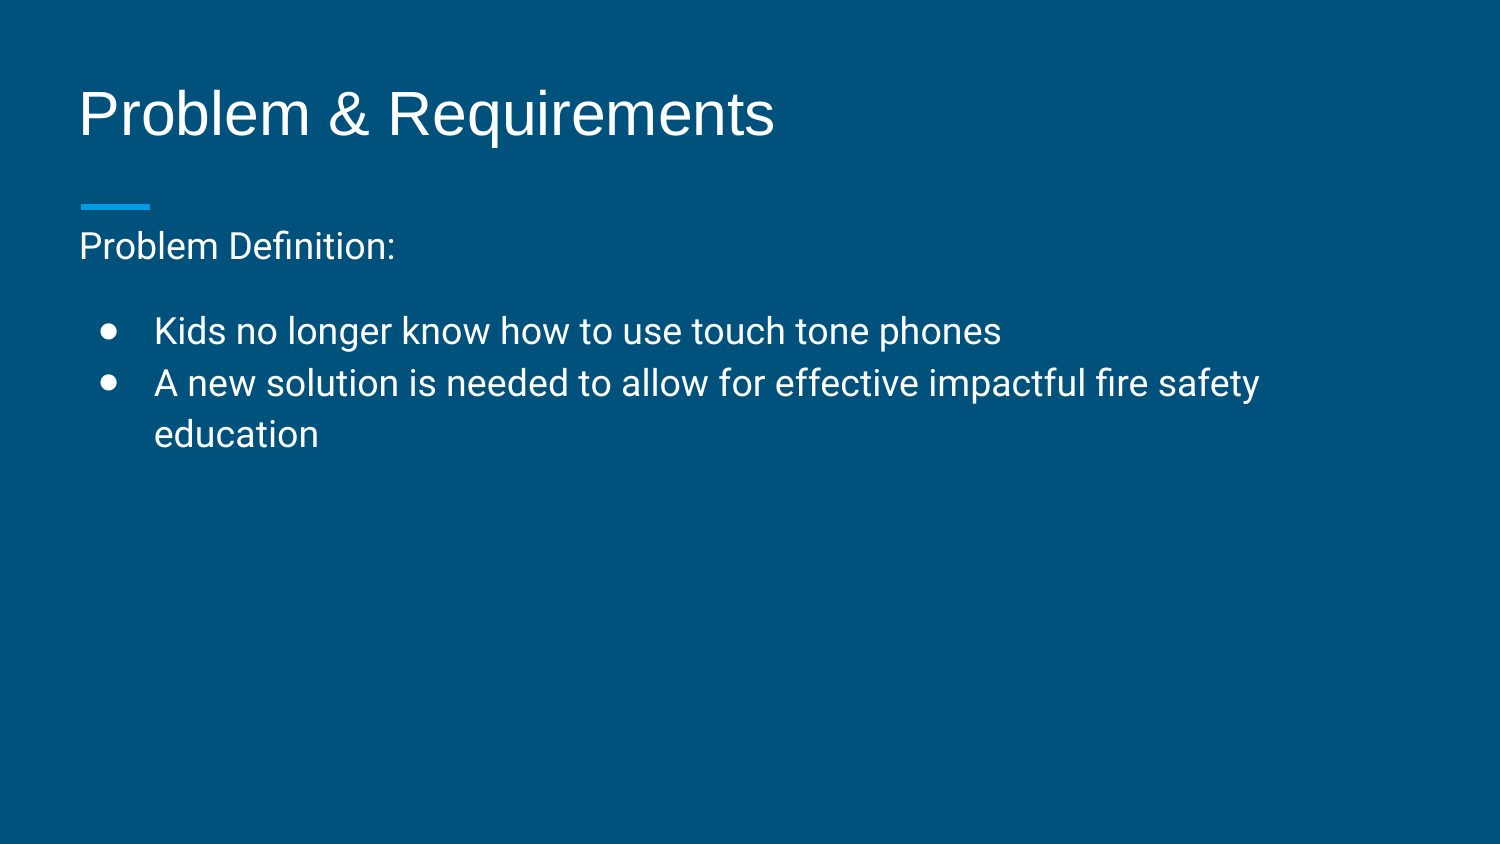

# Problem & Requirements
Problem Definition:
Kids no longer know how to use touch tone phones
A new solution is needed to allow for effective impactful fire safety education